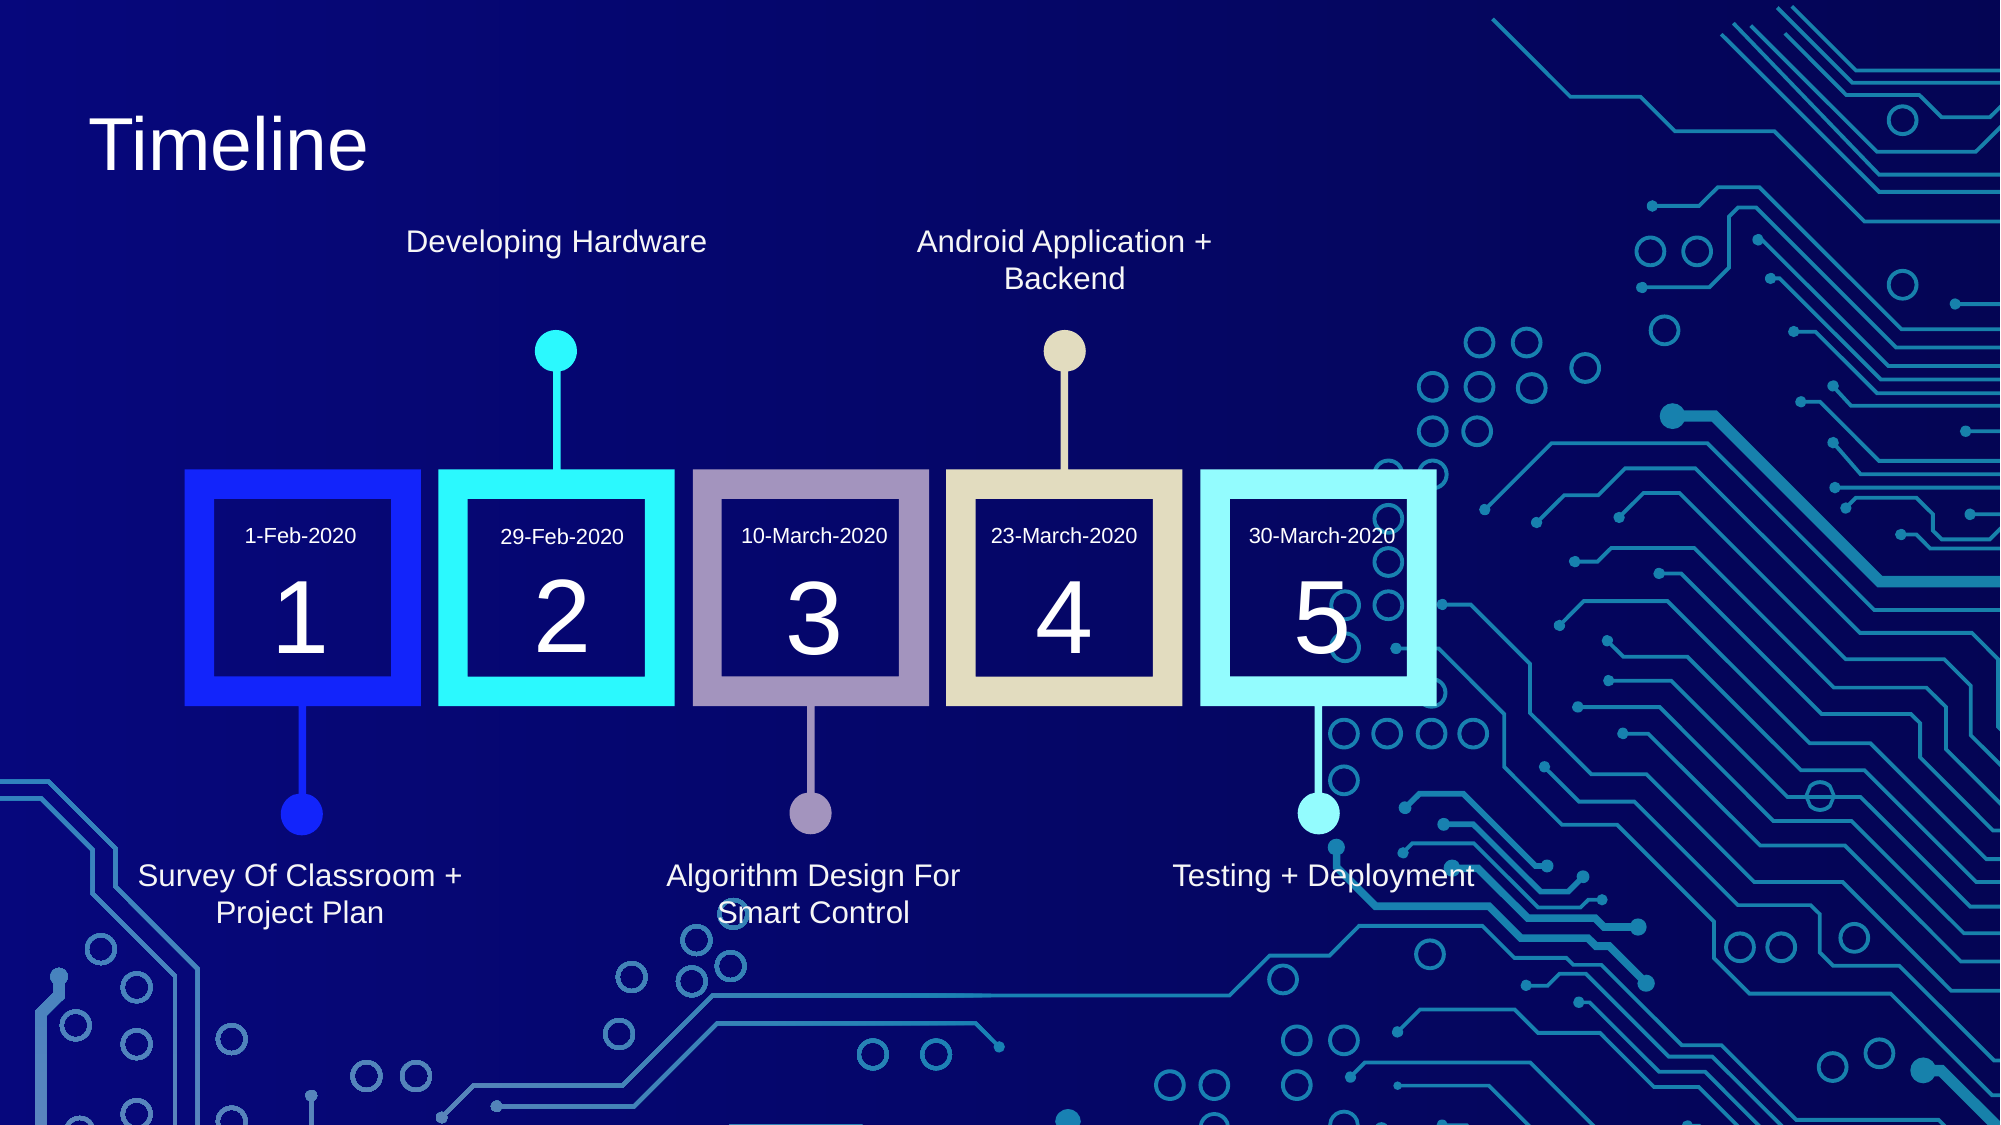

Timeline
Developing Hardware
Android Application + Backend

10-March-2020
30-March-2020
23-March-2020
1-Feb-2020
29-Feb-2020
2
5
4
1
3
Survey Of Classroom + Project Plan
Algorithm Design For Smart Control
Testing + Deployment